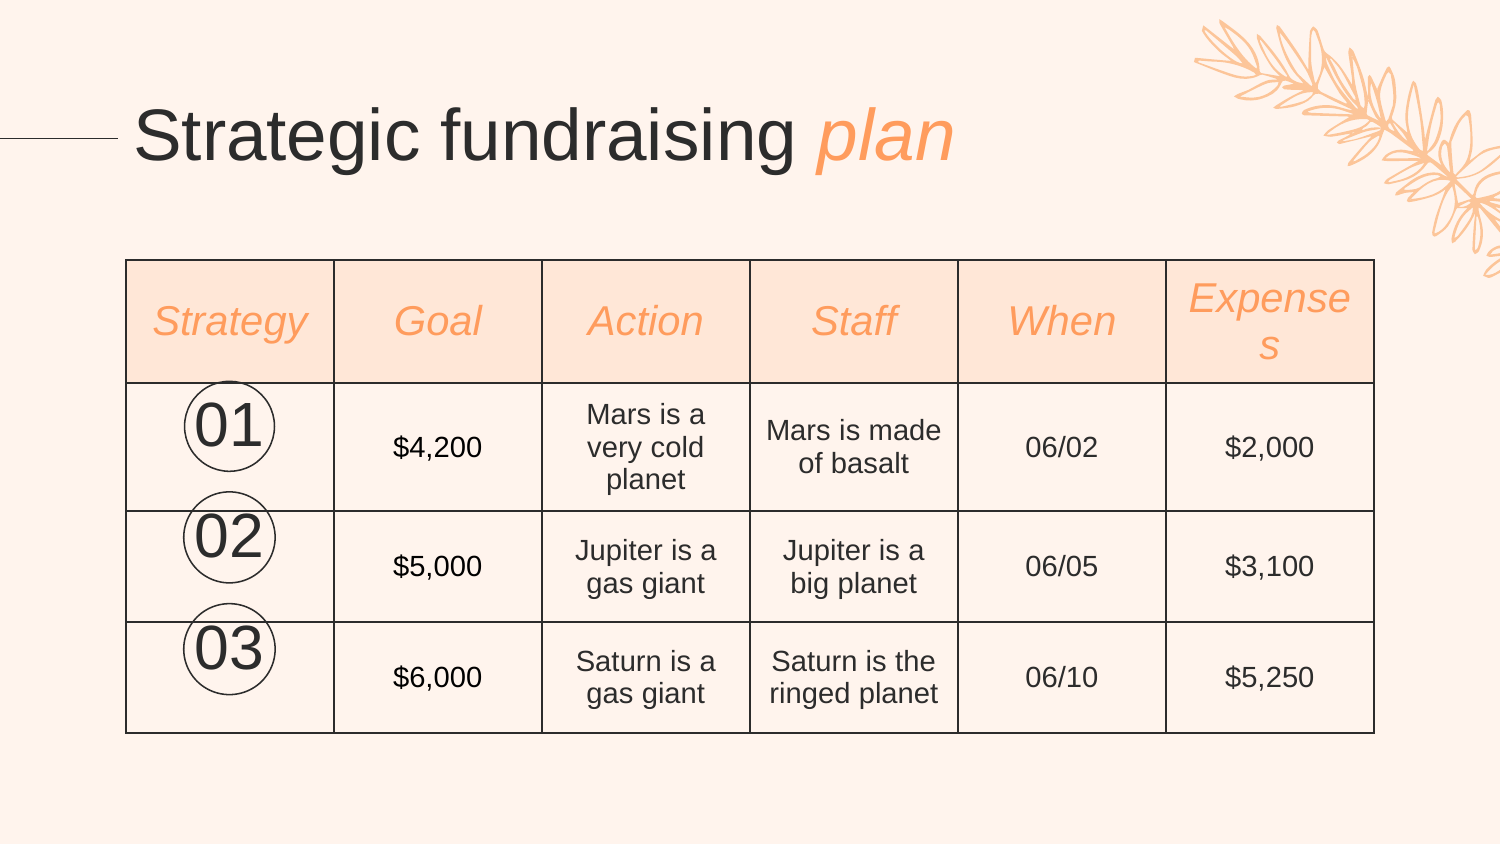

# Strategic fundraising plan
| Strategy | Goal | Action | Staff | When | Expenses |
| --- | --- | --- | --- | --- | --- |
|  | $4,200 | Mars is a very cold planet | Mars is made of basalt | 06/02 | $2,000 |
|  | $5,000 | Jupiter is a gas giant | Jupiter is a big planet | 06/05 | $3,100 |
|  | $6,000 | Saturn is a gas giant | Saturn is the ringed planet | 06/10 | $5,250 |

01

02

03